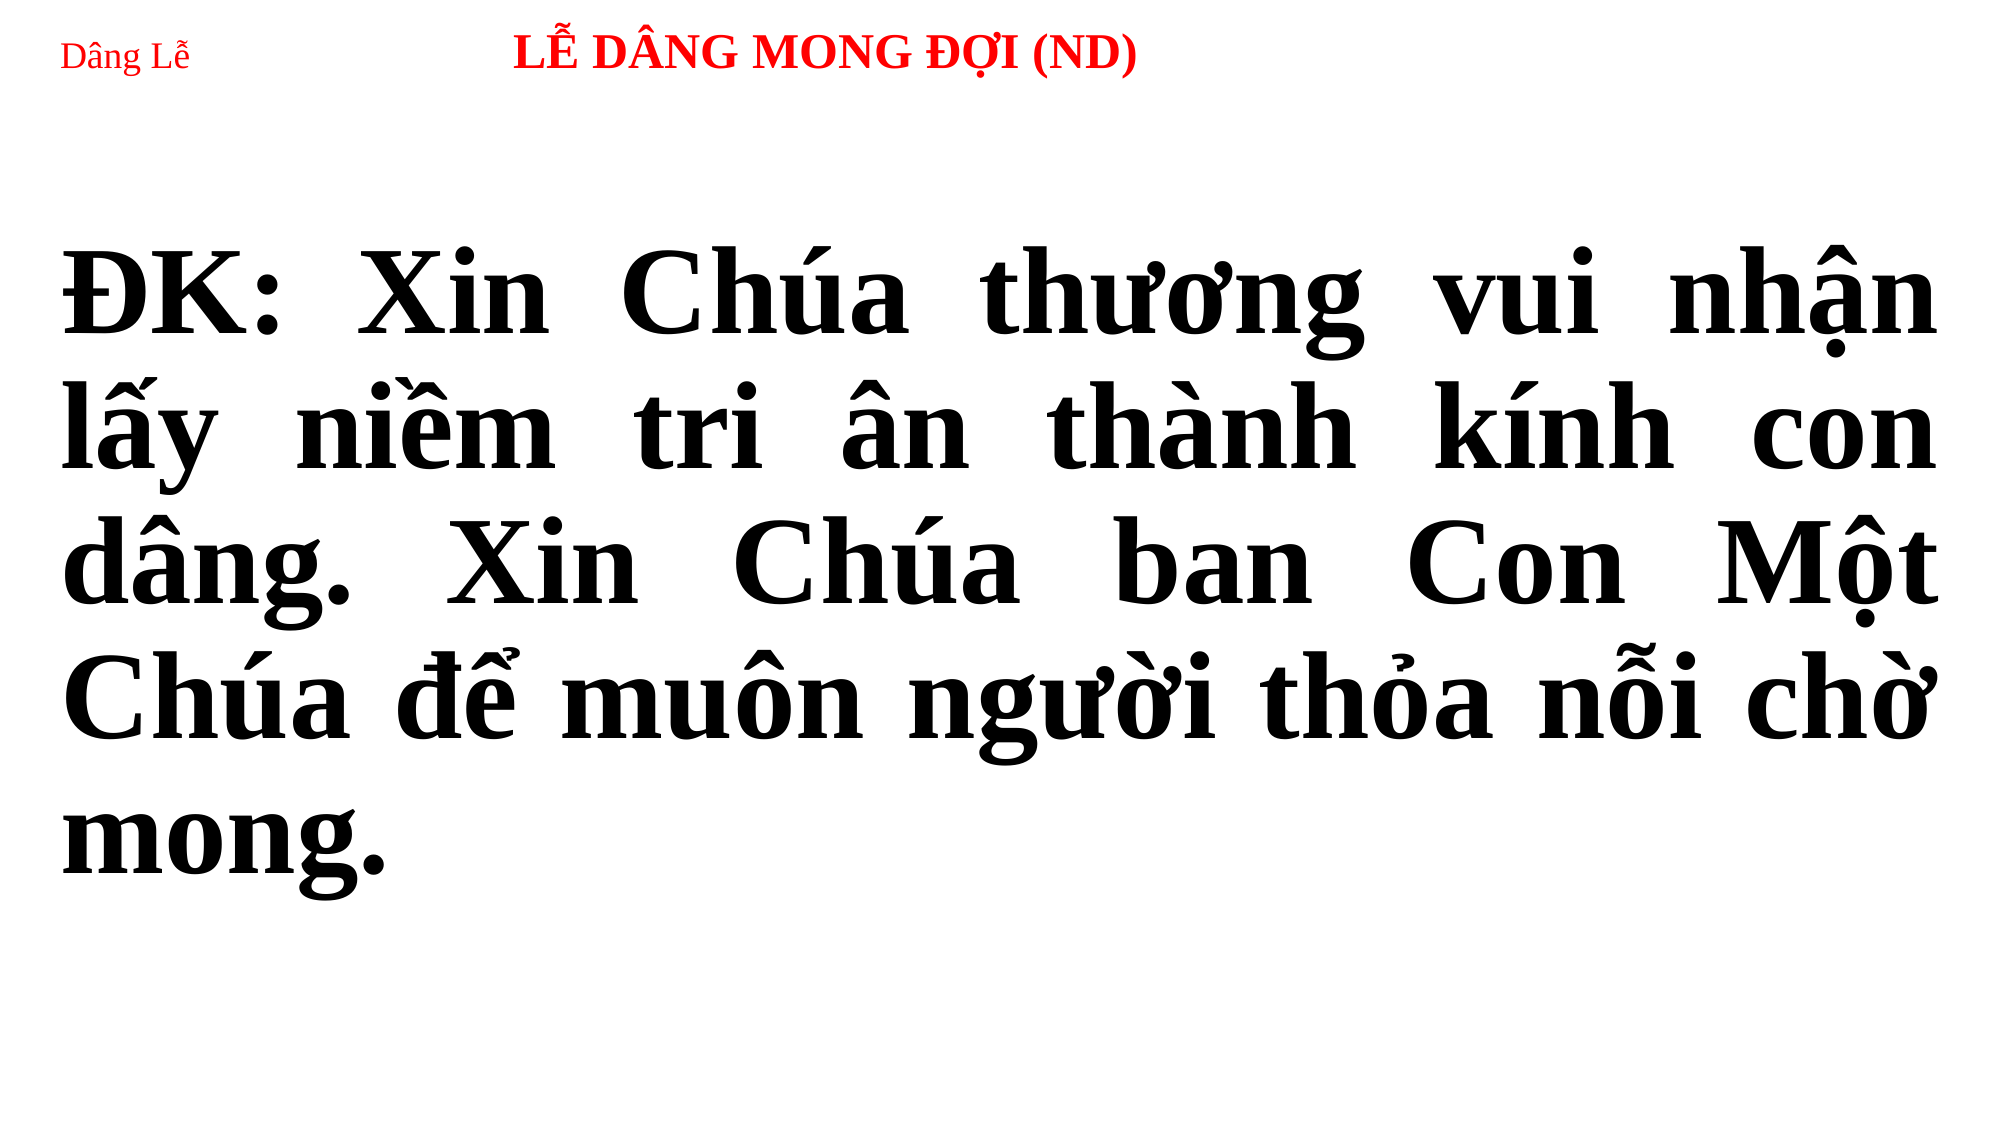

# Dâng Lễ                                  LỄ DÂNG MONG ĐỢI (ND)
ĐK: Xin Chúa thương vui nhận lấy niềm tri ân thành kính con dâng. Xin Chúa ban Con Một Chúa để muôn người thỏa nỗi chờ mong.